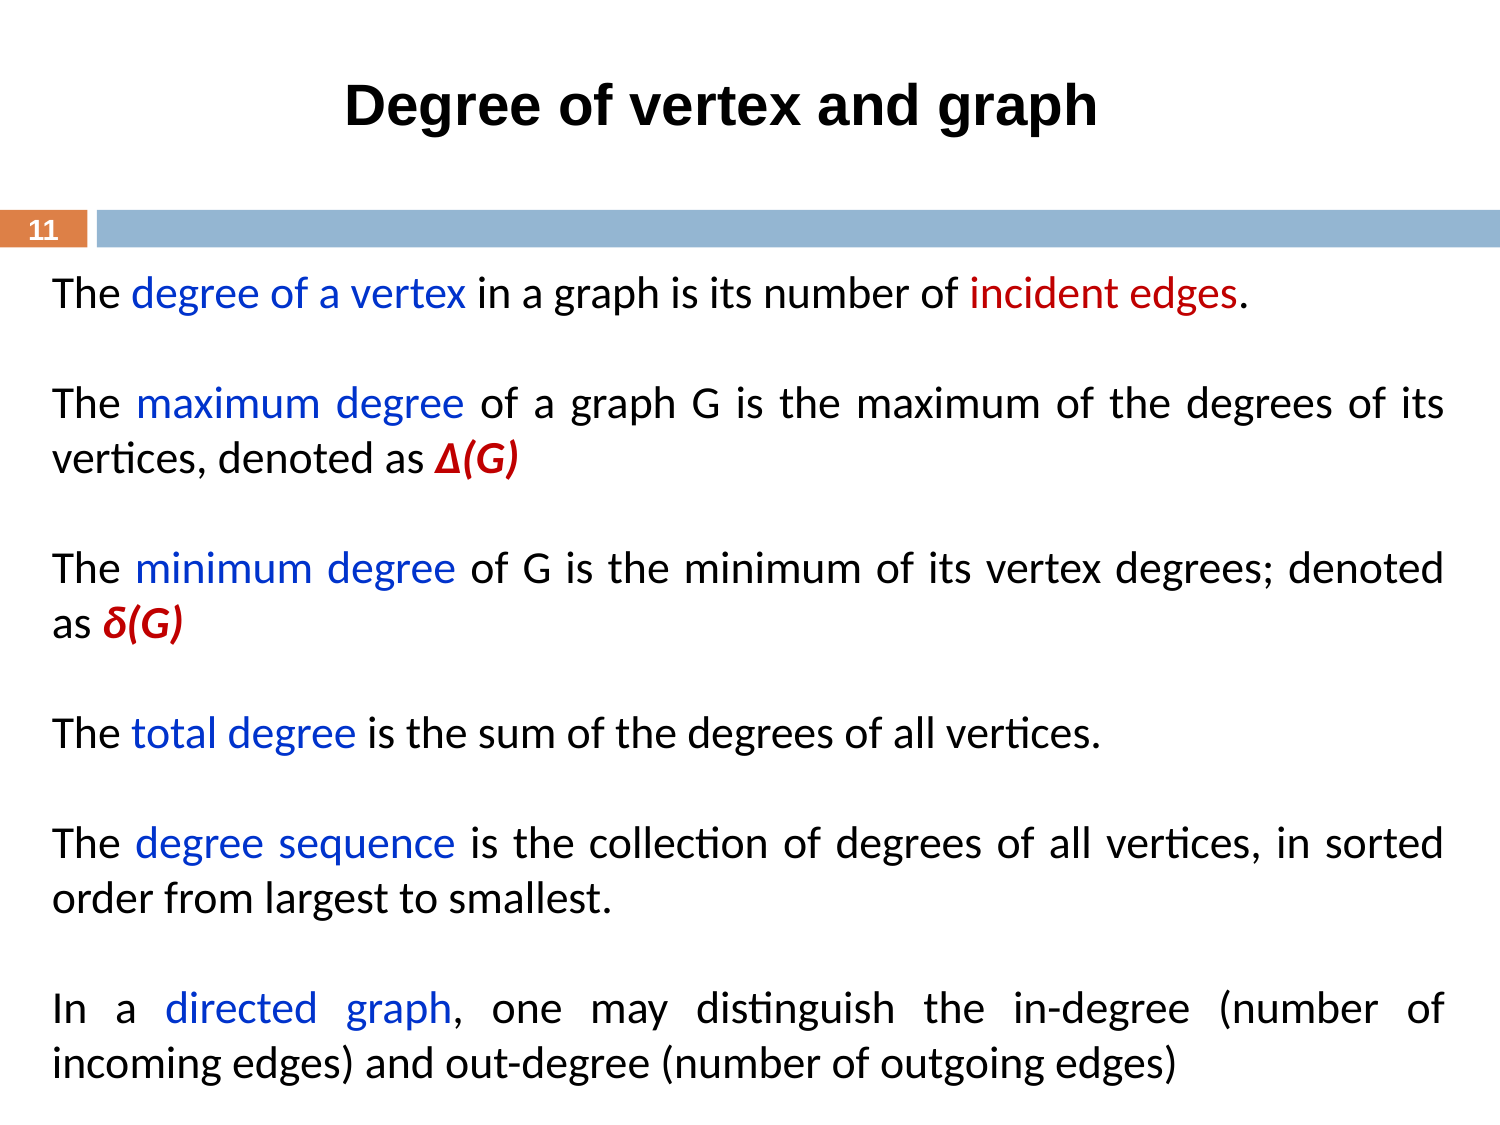

Degree of vertex and graph
11
The degree of a vertex in a graph is its number of incident edges.

The maximum degree of a graph G is the maximum of the degrees of its vertices, denoted as ∆(G)

The minimum degree of G is the minimum of its vertex degrees; denoted as δ(G)

The total degree is the sum of the degrees of all vertices.

The degree sequence is the collection of degrees of all vertices, in sorted order from largest to smallest.

In a directed graph, one may distinguish the in-degree (number of incoming edges) and out-degree (number of outgoing edges)